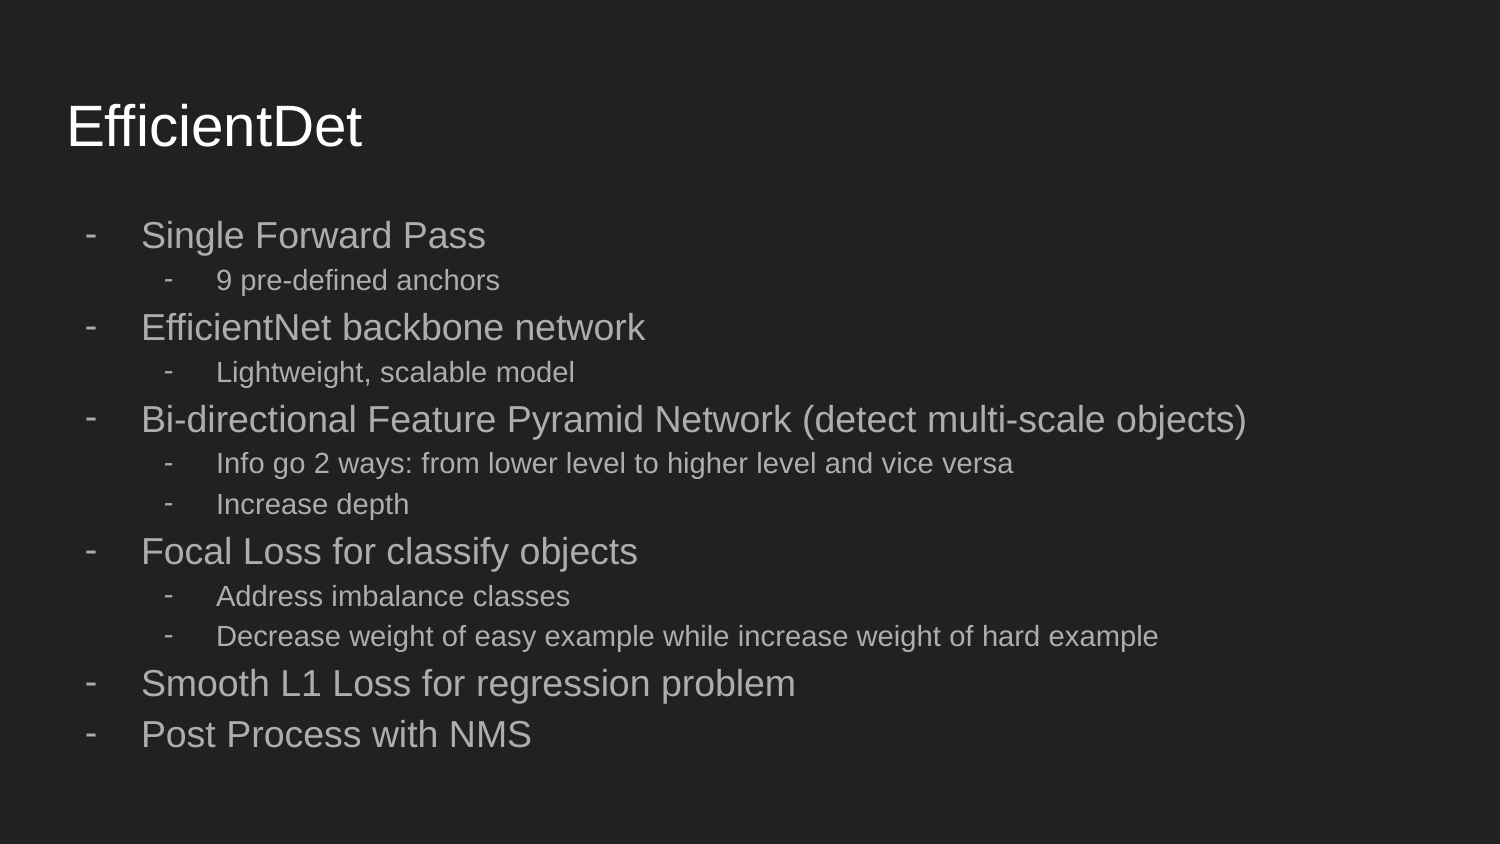

# EfficientDet
Single Forward Pass
9 pre-defined anchors
EfficientNet backbone network
Lightweight, scalable model
Bi-directional Feature Pyramid Network (detect multi-scale objects)
Info go 2 ways: from lower level to higher level and vice versa
Increase depth
Focal Loss for classify objects
Address imbalance classes
Decrease weight of easy example while increase weight of hard example
Smooth L1 Loss for regression problem
Post Process with NMS